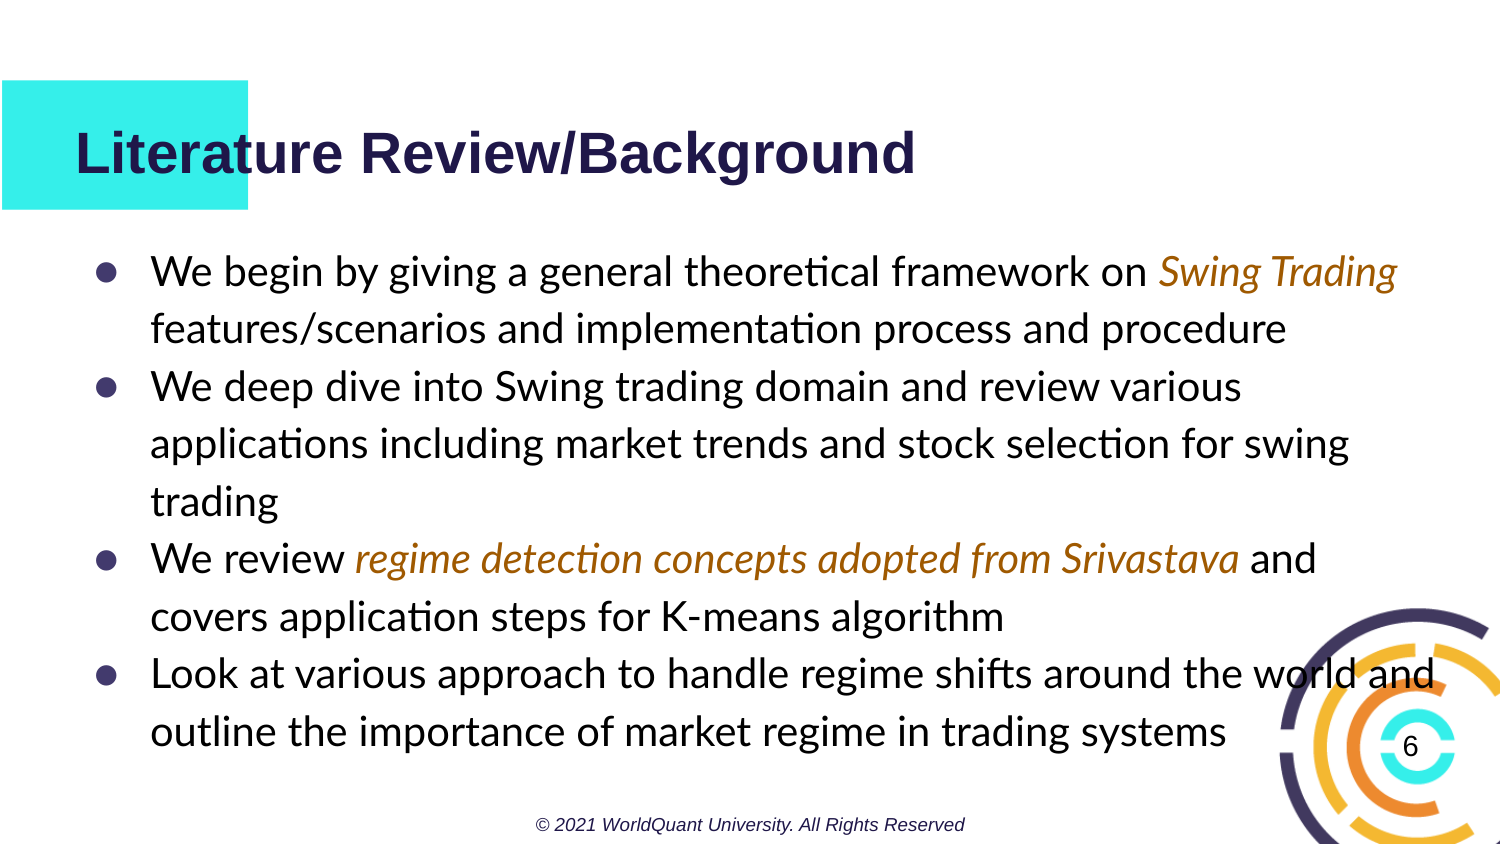

# Literature Review/Background
We begin by giving a general theoretical framework on Swing Trading features/scenarios and implementation process and procedure
We deep dive into Swing trading domain and review various applications including market trends and stock selection for swing trading
We review regime detection concepts adopted from Srivastava and covers application steps for K-means algorithm
Look at various approach to handle regime shifts around the world and outline the importance of market regime in trading systems